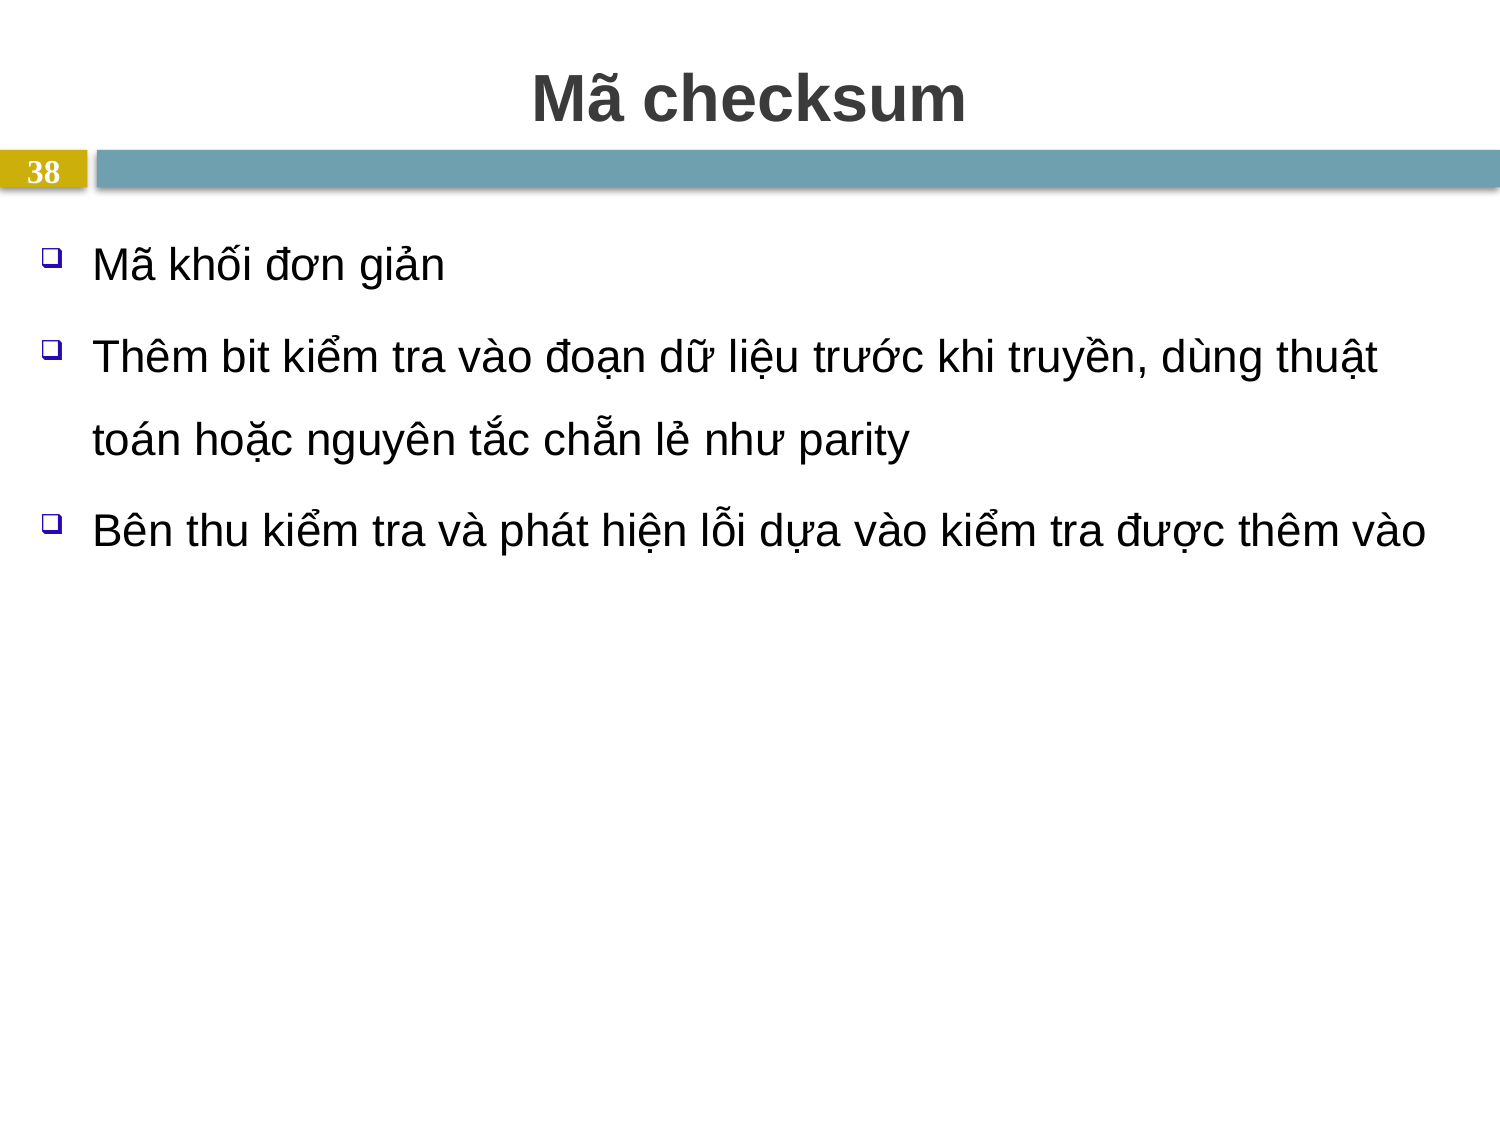

# Mã checksum
38
Mã khối đơn giản
Thêm bit kiểm tra vào đoạn dữ liệu trước khi truyền, dùng thuật toán hoặc nguyên tắc chẵn lẻ như parity
Bên thu kiểm tra và phát hiện lỗi dựa vào kiểm tra được thêm vào